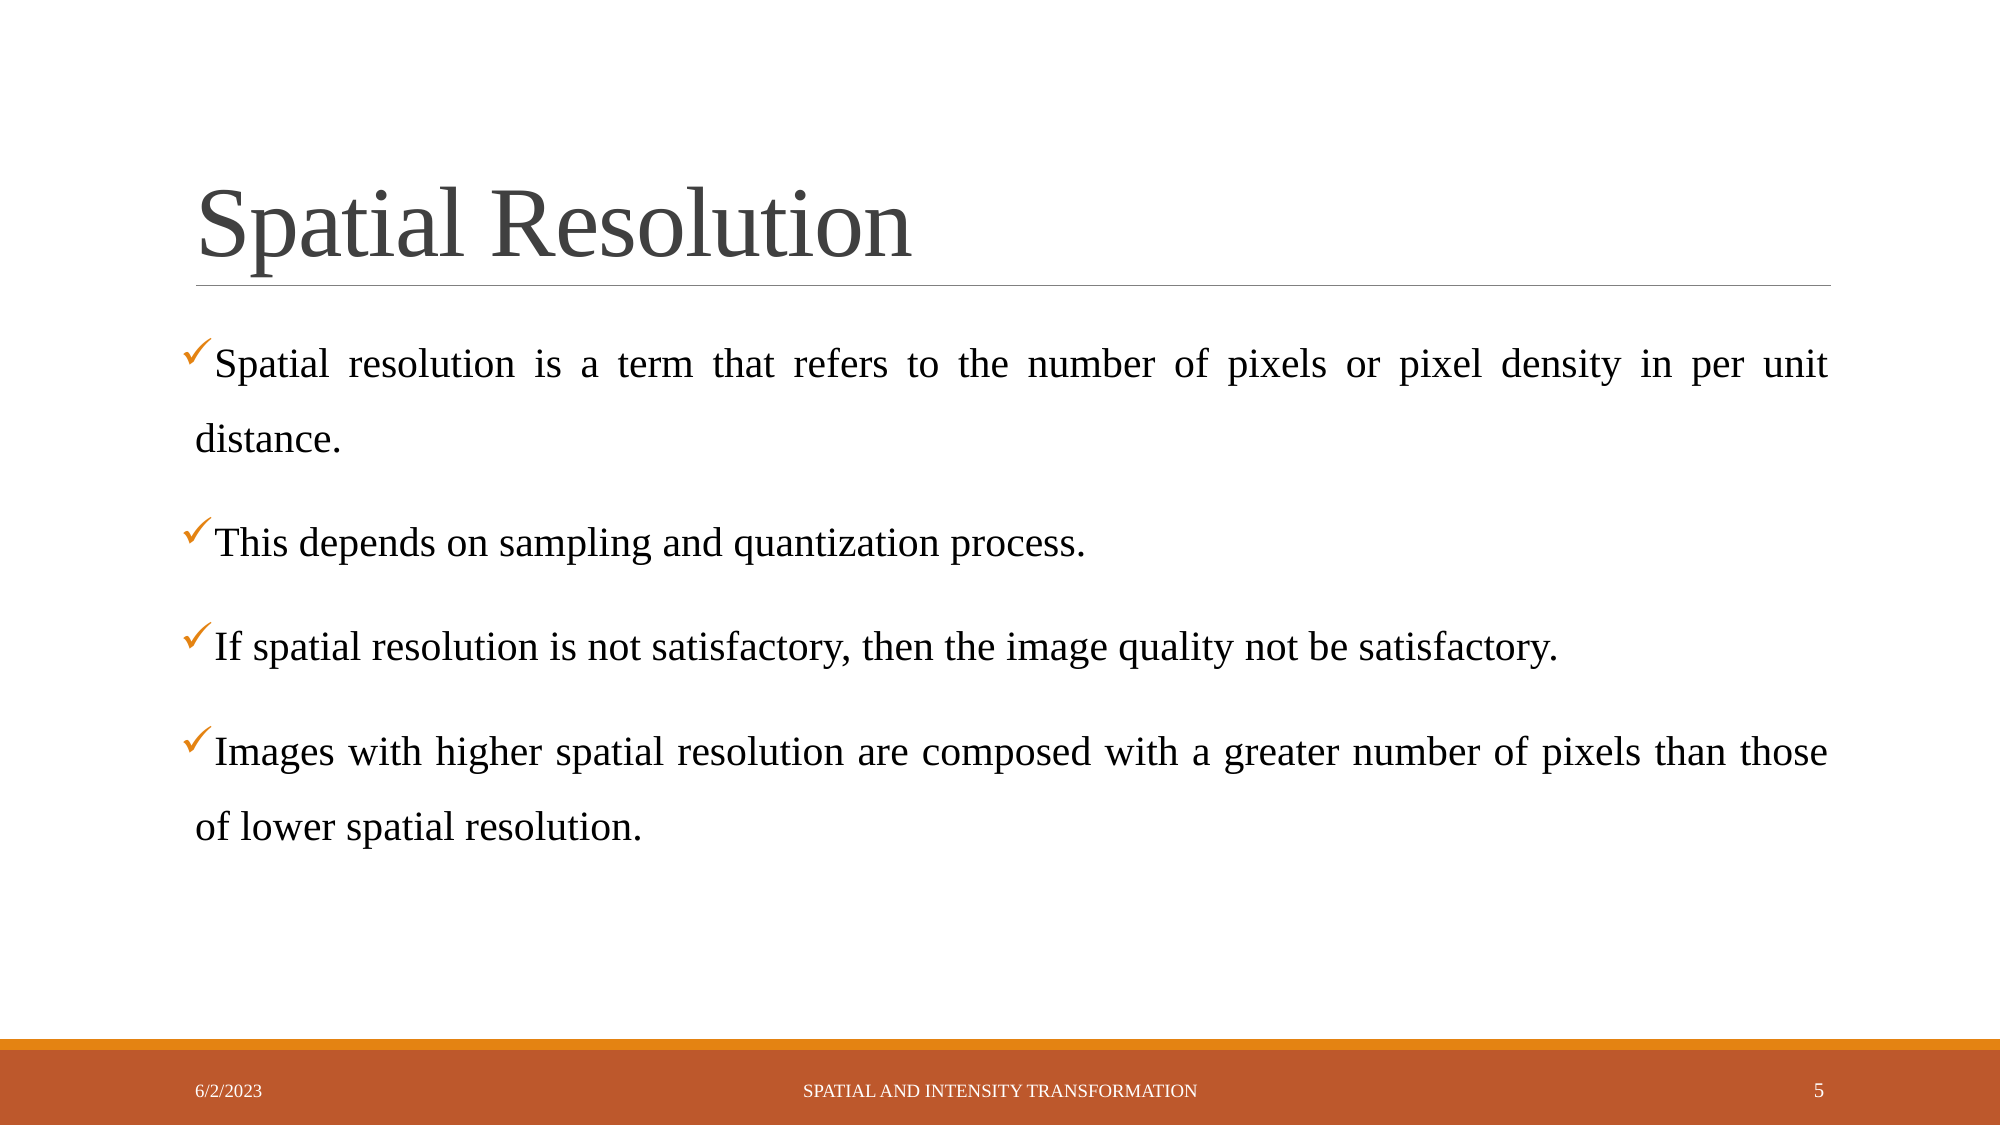

# Spatial Resolution
Spatial resolution is a term that refers to the number of pixels or pixel density in per unit distance.
This depends on sampling and quantization process.
If spatial resolution is not satisfactory, then the image quality not be satisfactory.
Images with higher spatial resolution are composed with a greater number of pixels than those of lower spatial resolution.

6/2/2023
Spatial and Intensity Transformation
5